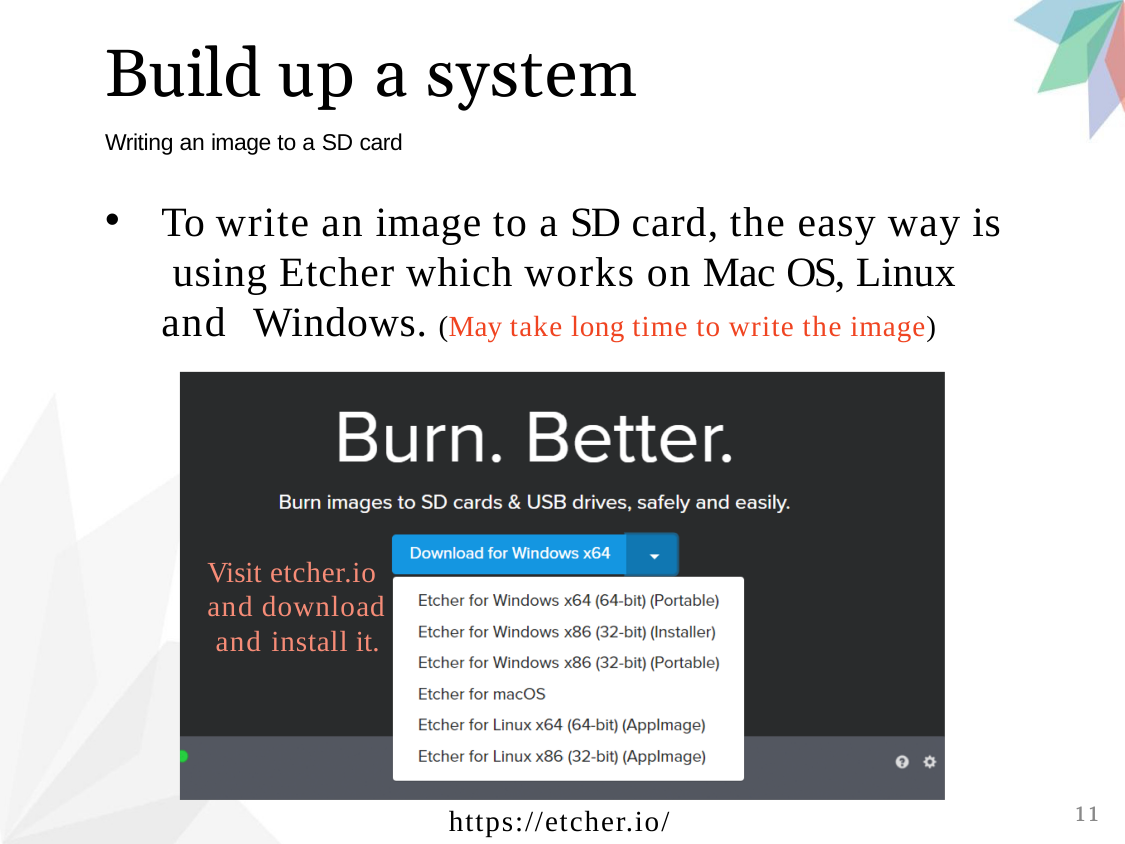

# Build up a system
Writing an image to a SD card

To write an image to a SD card, the easy way is  using Etcher which works on Mac OS, Linux and  Windows. (May take long time to write the image)

Visit etcher.io  and download  and install it.
11
https://etcher.io/